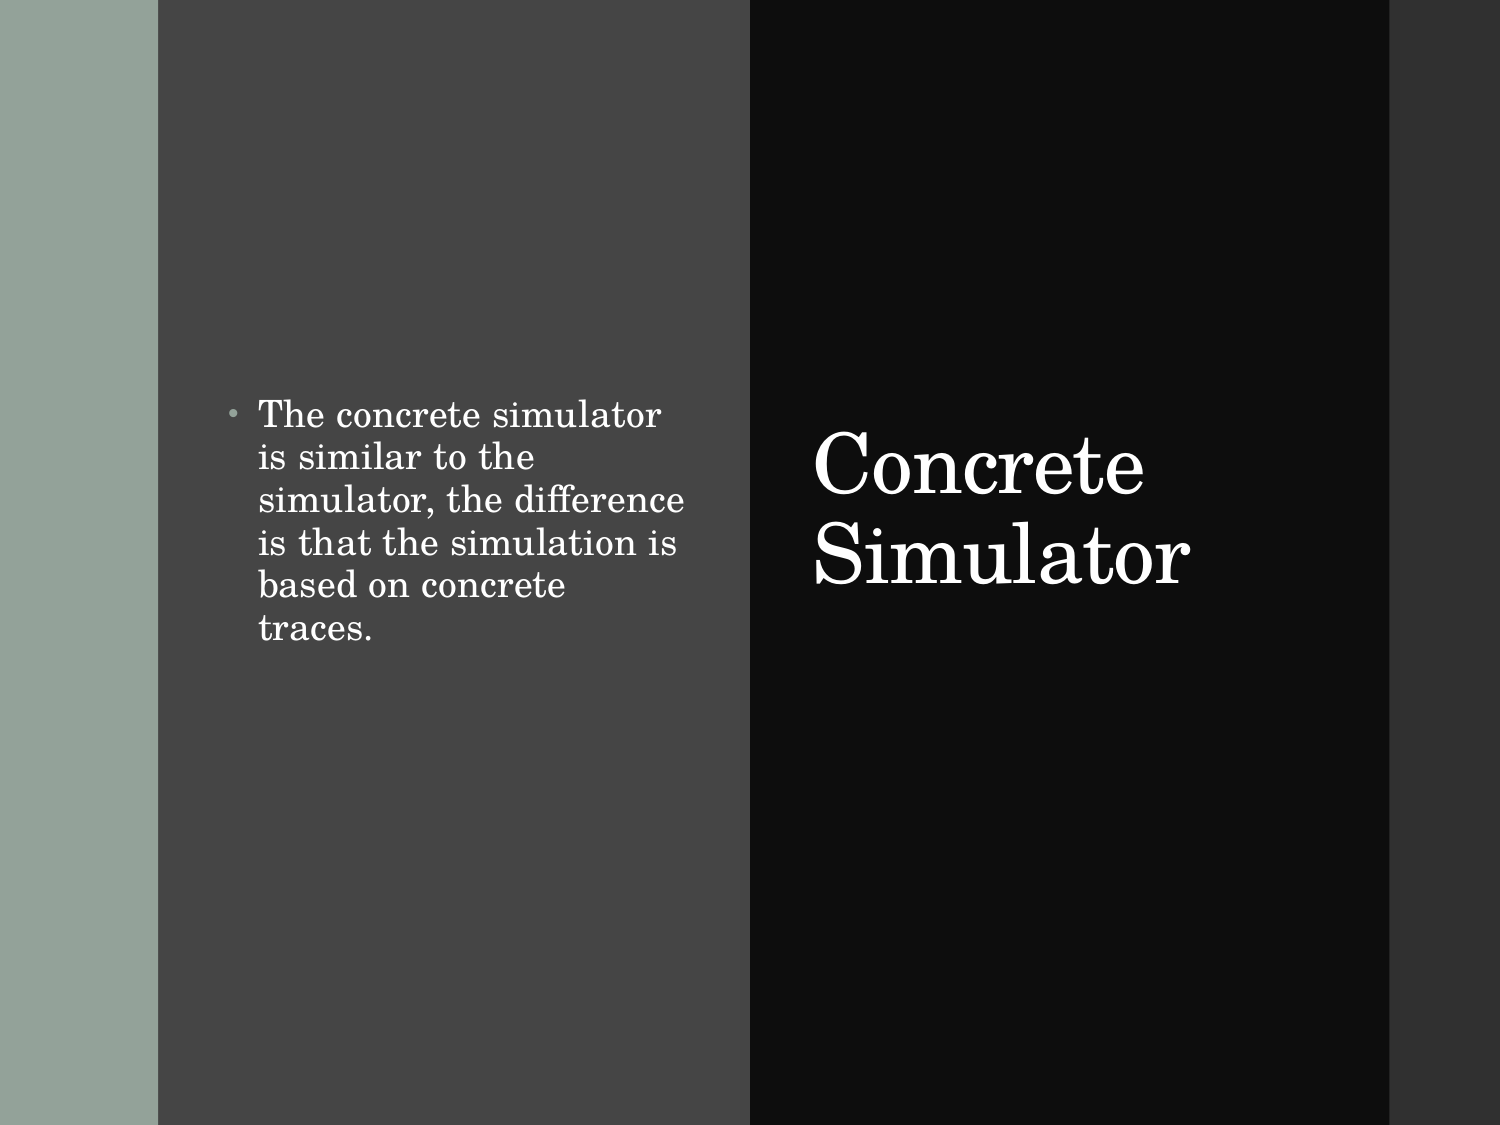

The concrete simulator is similar to the simulator, the difference is that the simulation is based on concrete traces.

# Concrete Simulator